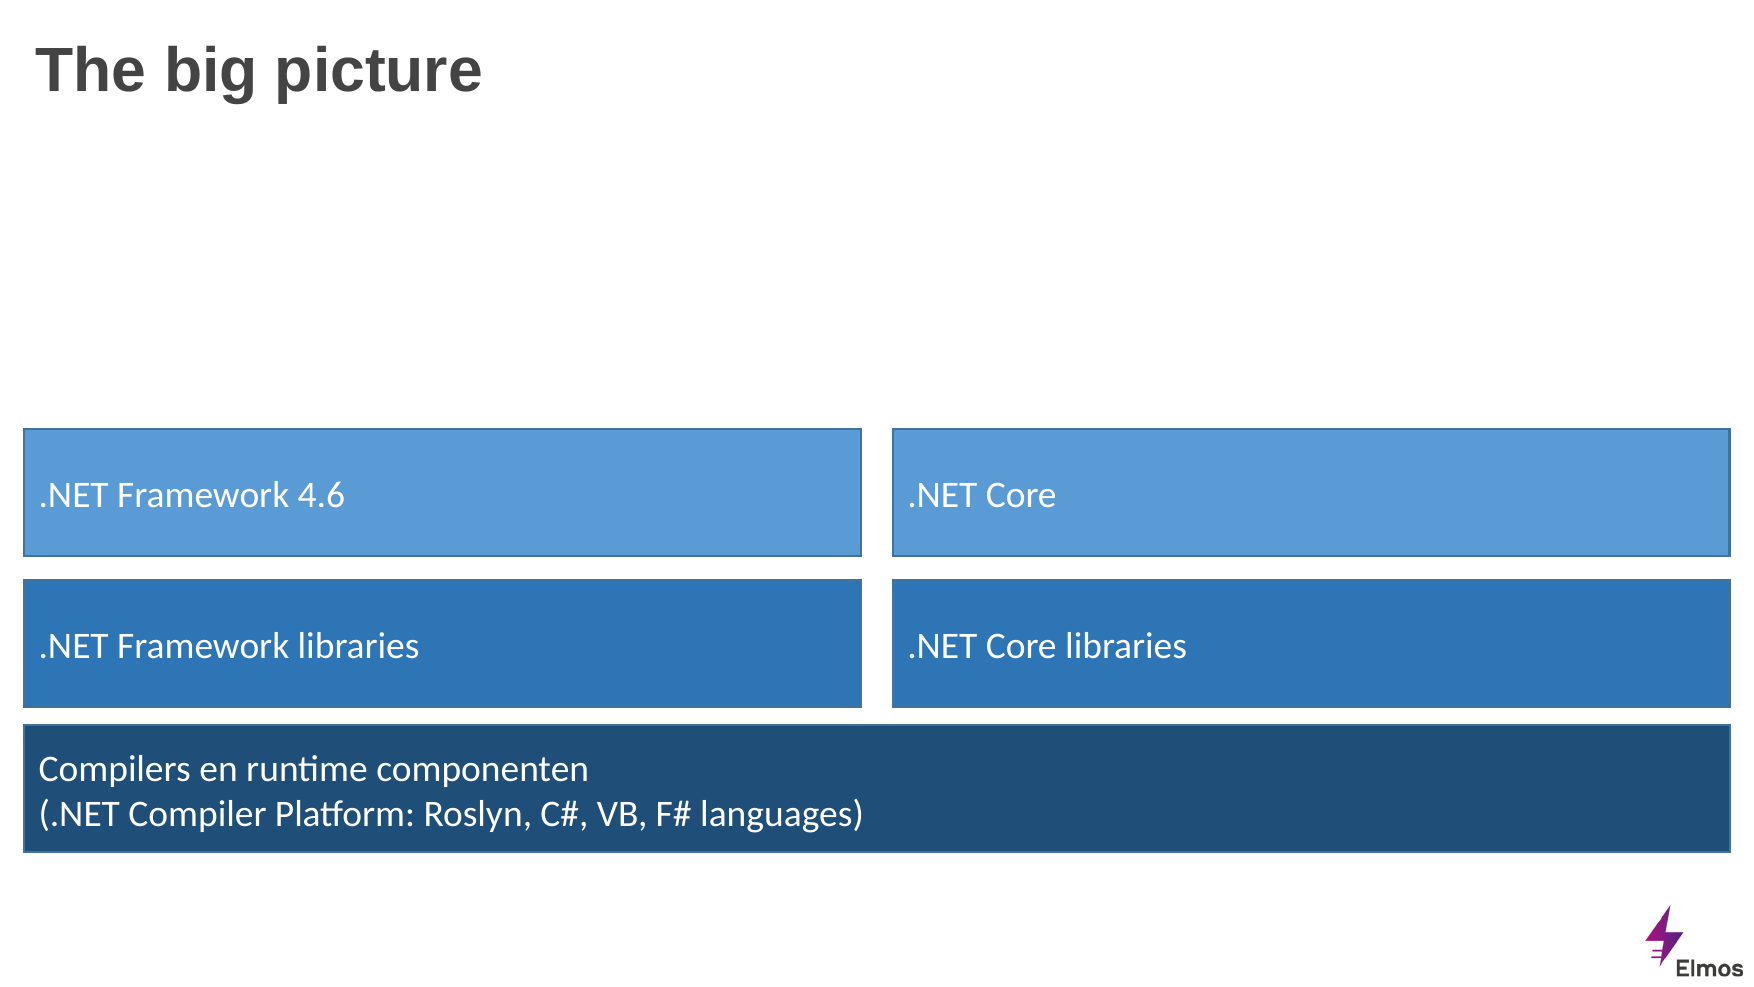

# The big picture
.NET Framework 4.6
.NET Core
.NET Framework libraries
.NET Core libraries
Compilers en runtime componenten
(.NET Compiler Platform: Roslyn, C#, VB, F# languages)